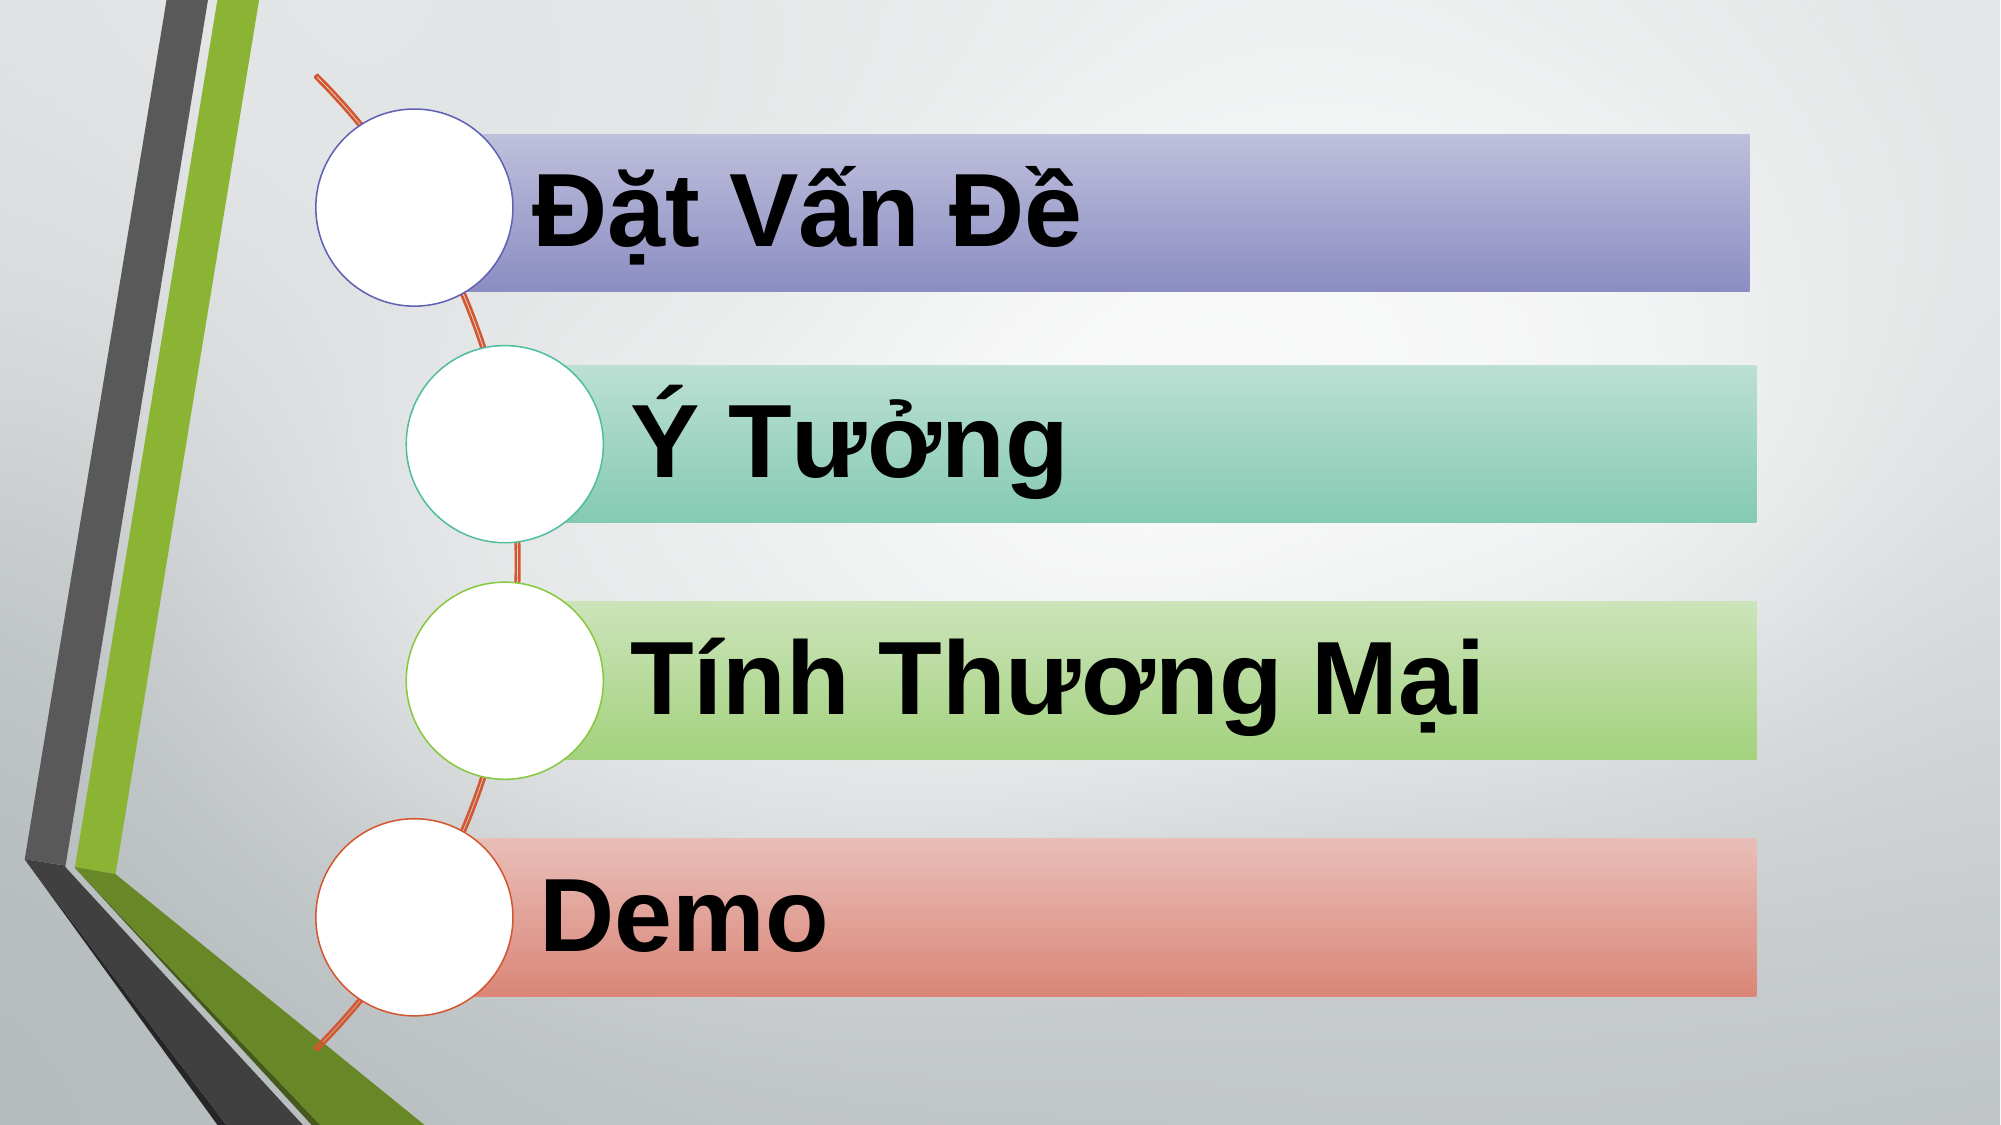

Đặt Vấn Đề
Ý Tưởng
Tính Thương Mại
Demo